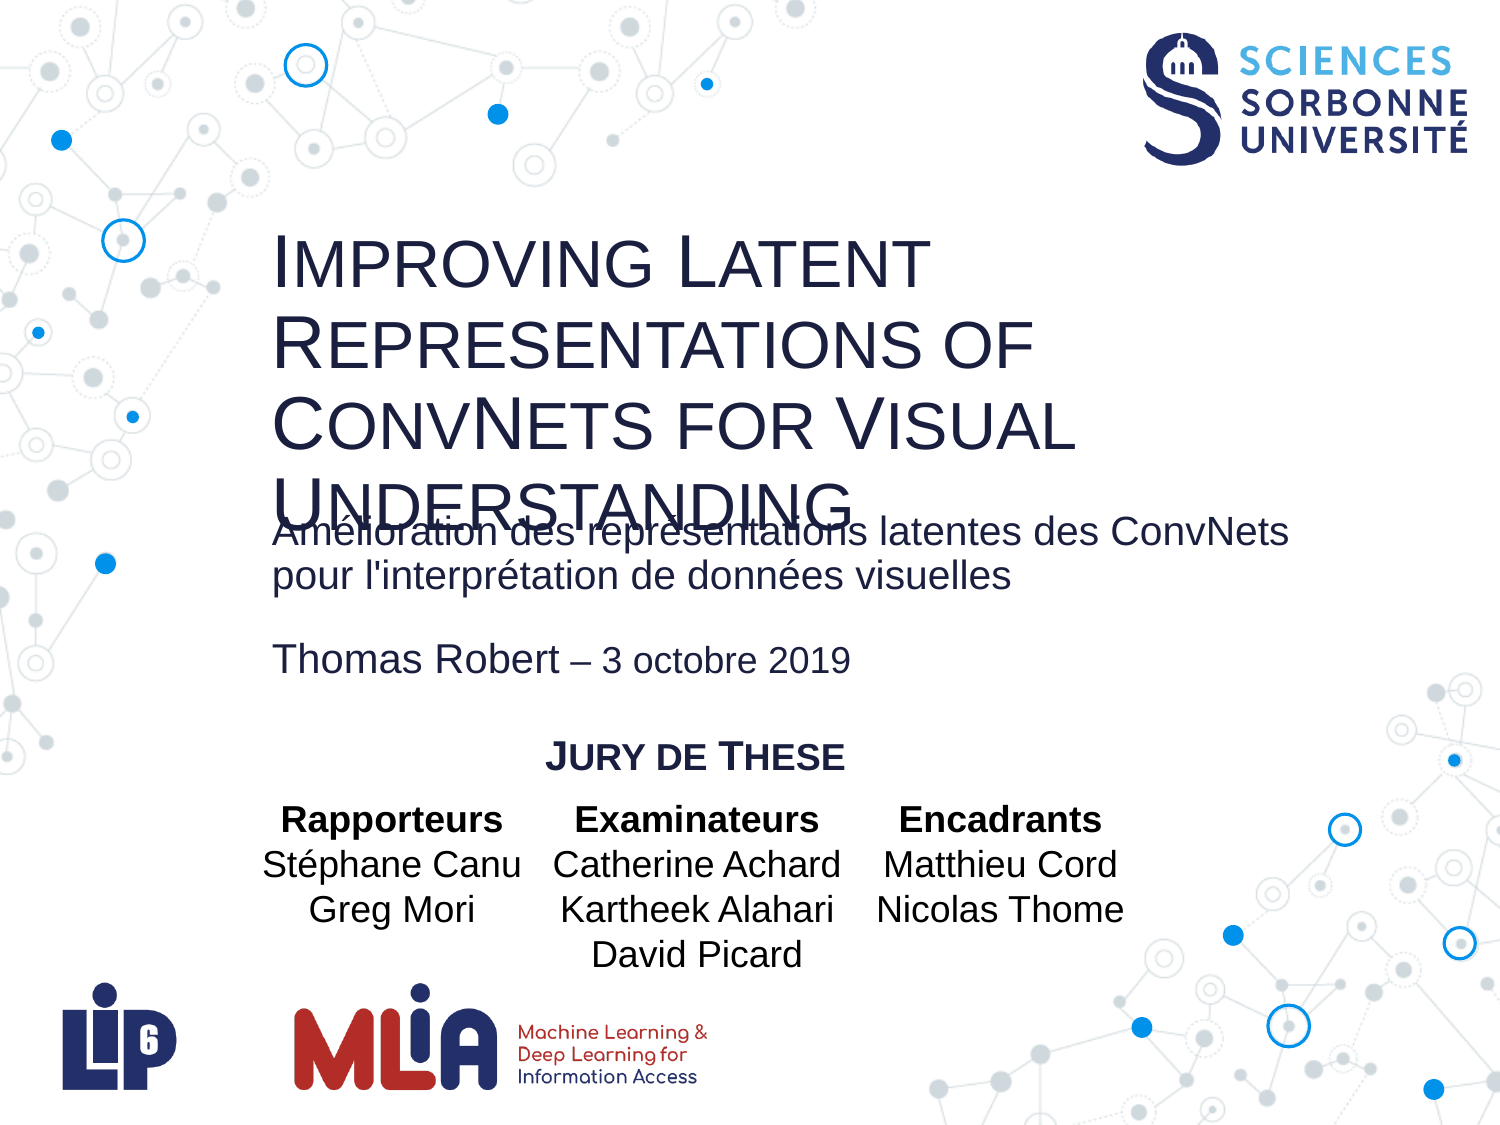

# Improving Latent Representations of ConvNets for Visual Understanding
Amélioration des représentations latentes des ConvNets
pour l'interprétation de données visuelles
Thomas Robert – 3 octobre 2019
JURY DE THESE
Rapporteurs
Stéphane Canu
Greg Mori
Examinateurs
Catherine Achard
Kartheek Alahari
David Picard
Encadrants
Matthieu Cord
Nicolas Thome